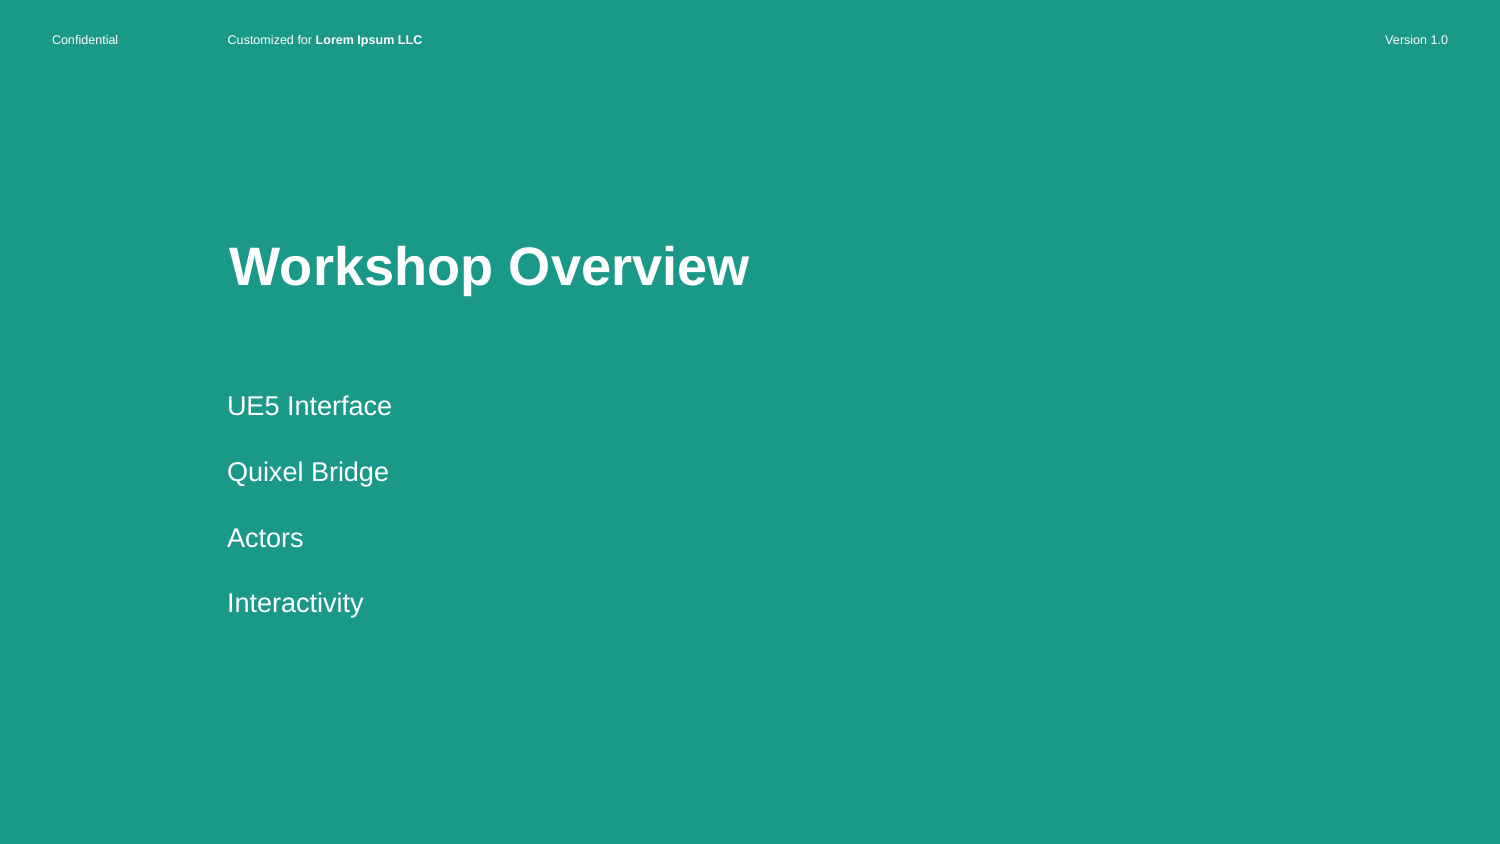

# Workshop Overview
UE5 Interface
Quixel Bridge
Actors
Interactivity